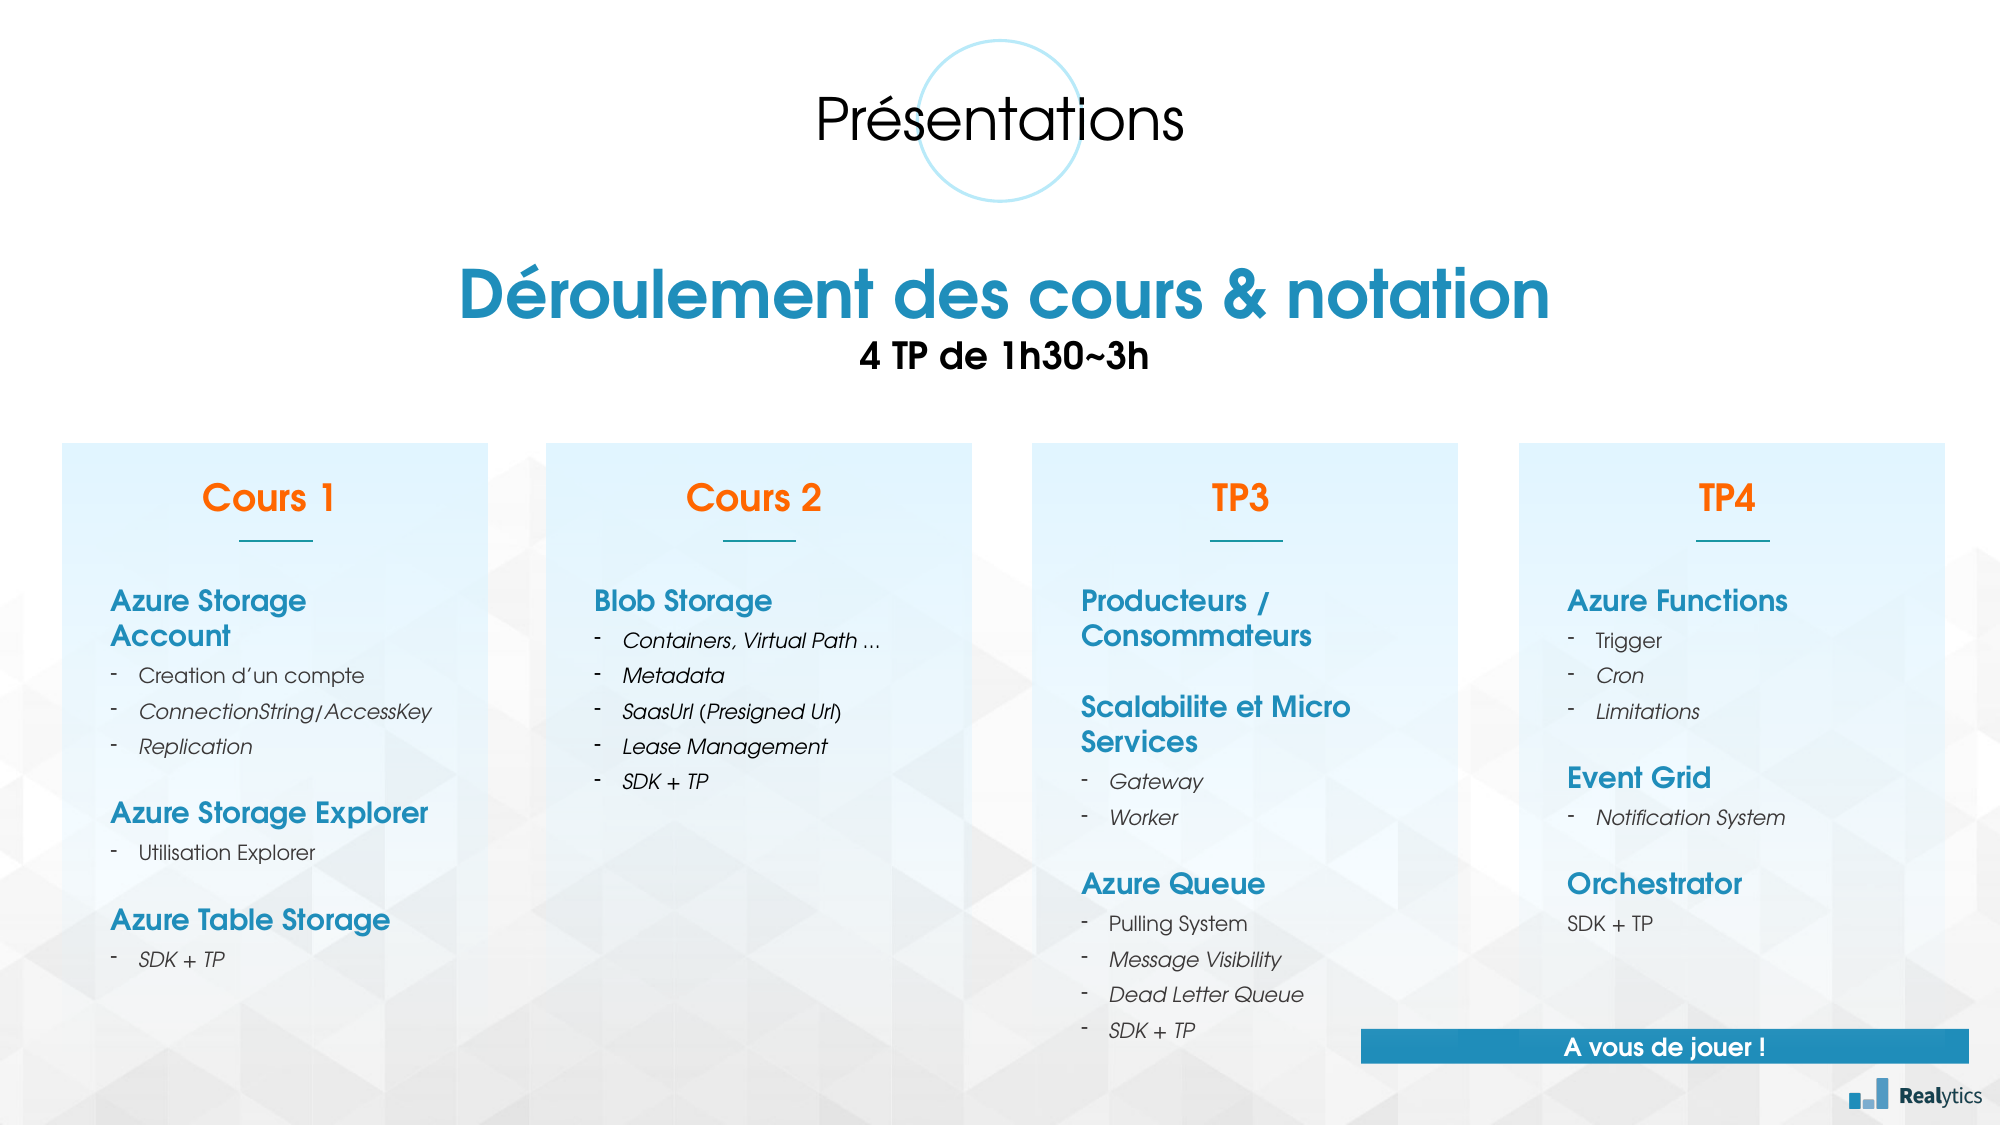

# Présentations
Déroulement des cours & notation
4 TP de 1h30~3h

Cours 1
Cours 2
TP3
TP4
Azure Storage Account
Creation d’un compte
ConnectionString/AccessKey
Replication

Azure Storage Explorer
Utilisation Explorer

Azure Table Storage
SDK + TP
Blob Storage
Containers, Virtual Path …
Metadata
SaasUrl (Presigned Url)
Lease Management
SDK + TP
Producteurs / Consommateurs

Scalabilite et Micro Services
Gateway
Worker

Azure Queue
Pulling System
Message Visibility
Dead Letter Queue
SDK + TP
Azure Functions
Trigger
Cron
Limitations

Event Grid
Notification System

Orchestrator
SDK + TP
A vous de jouer !